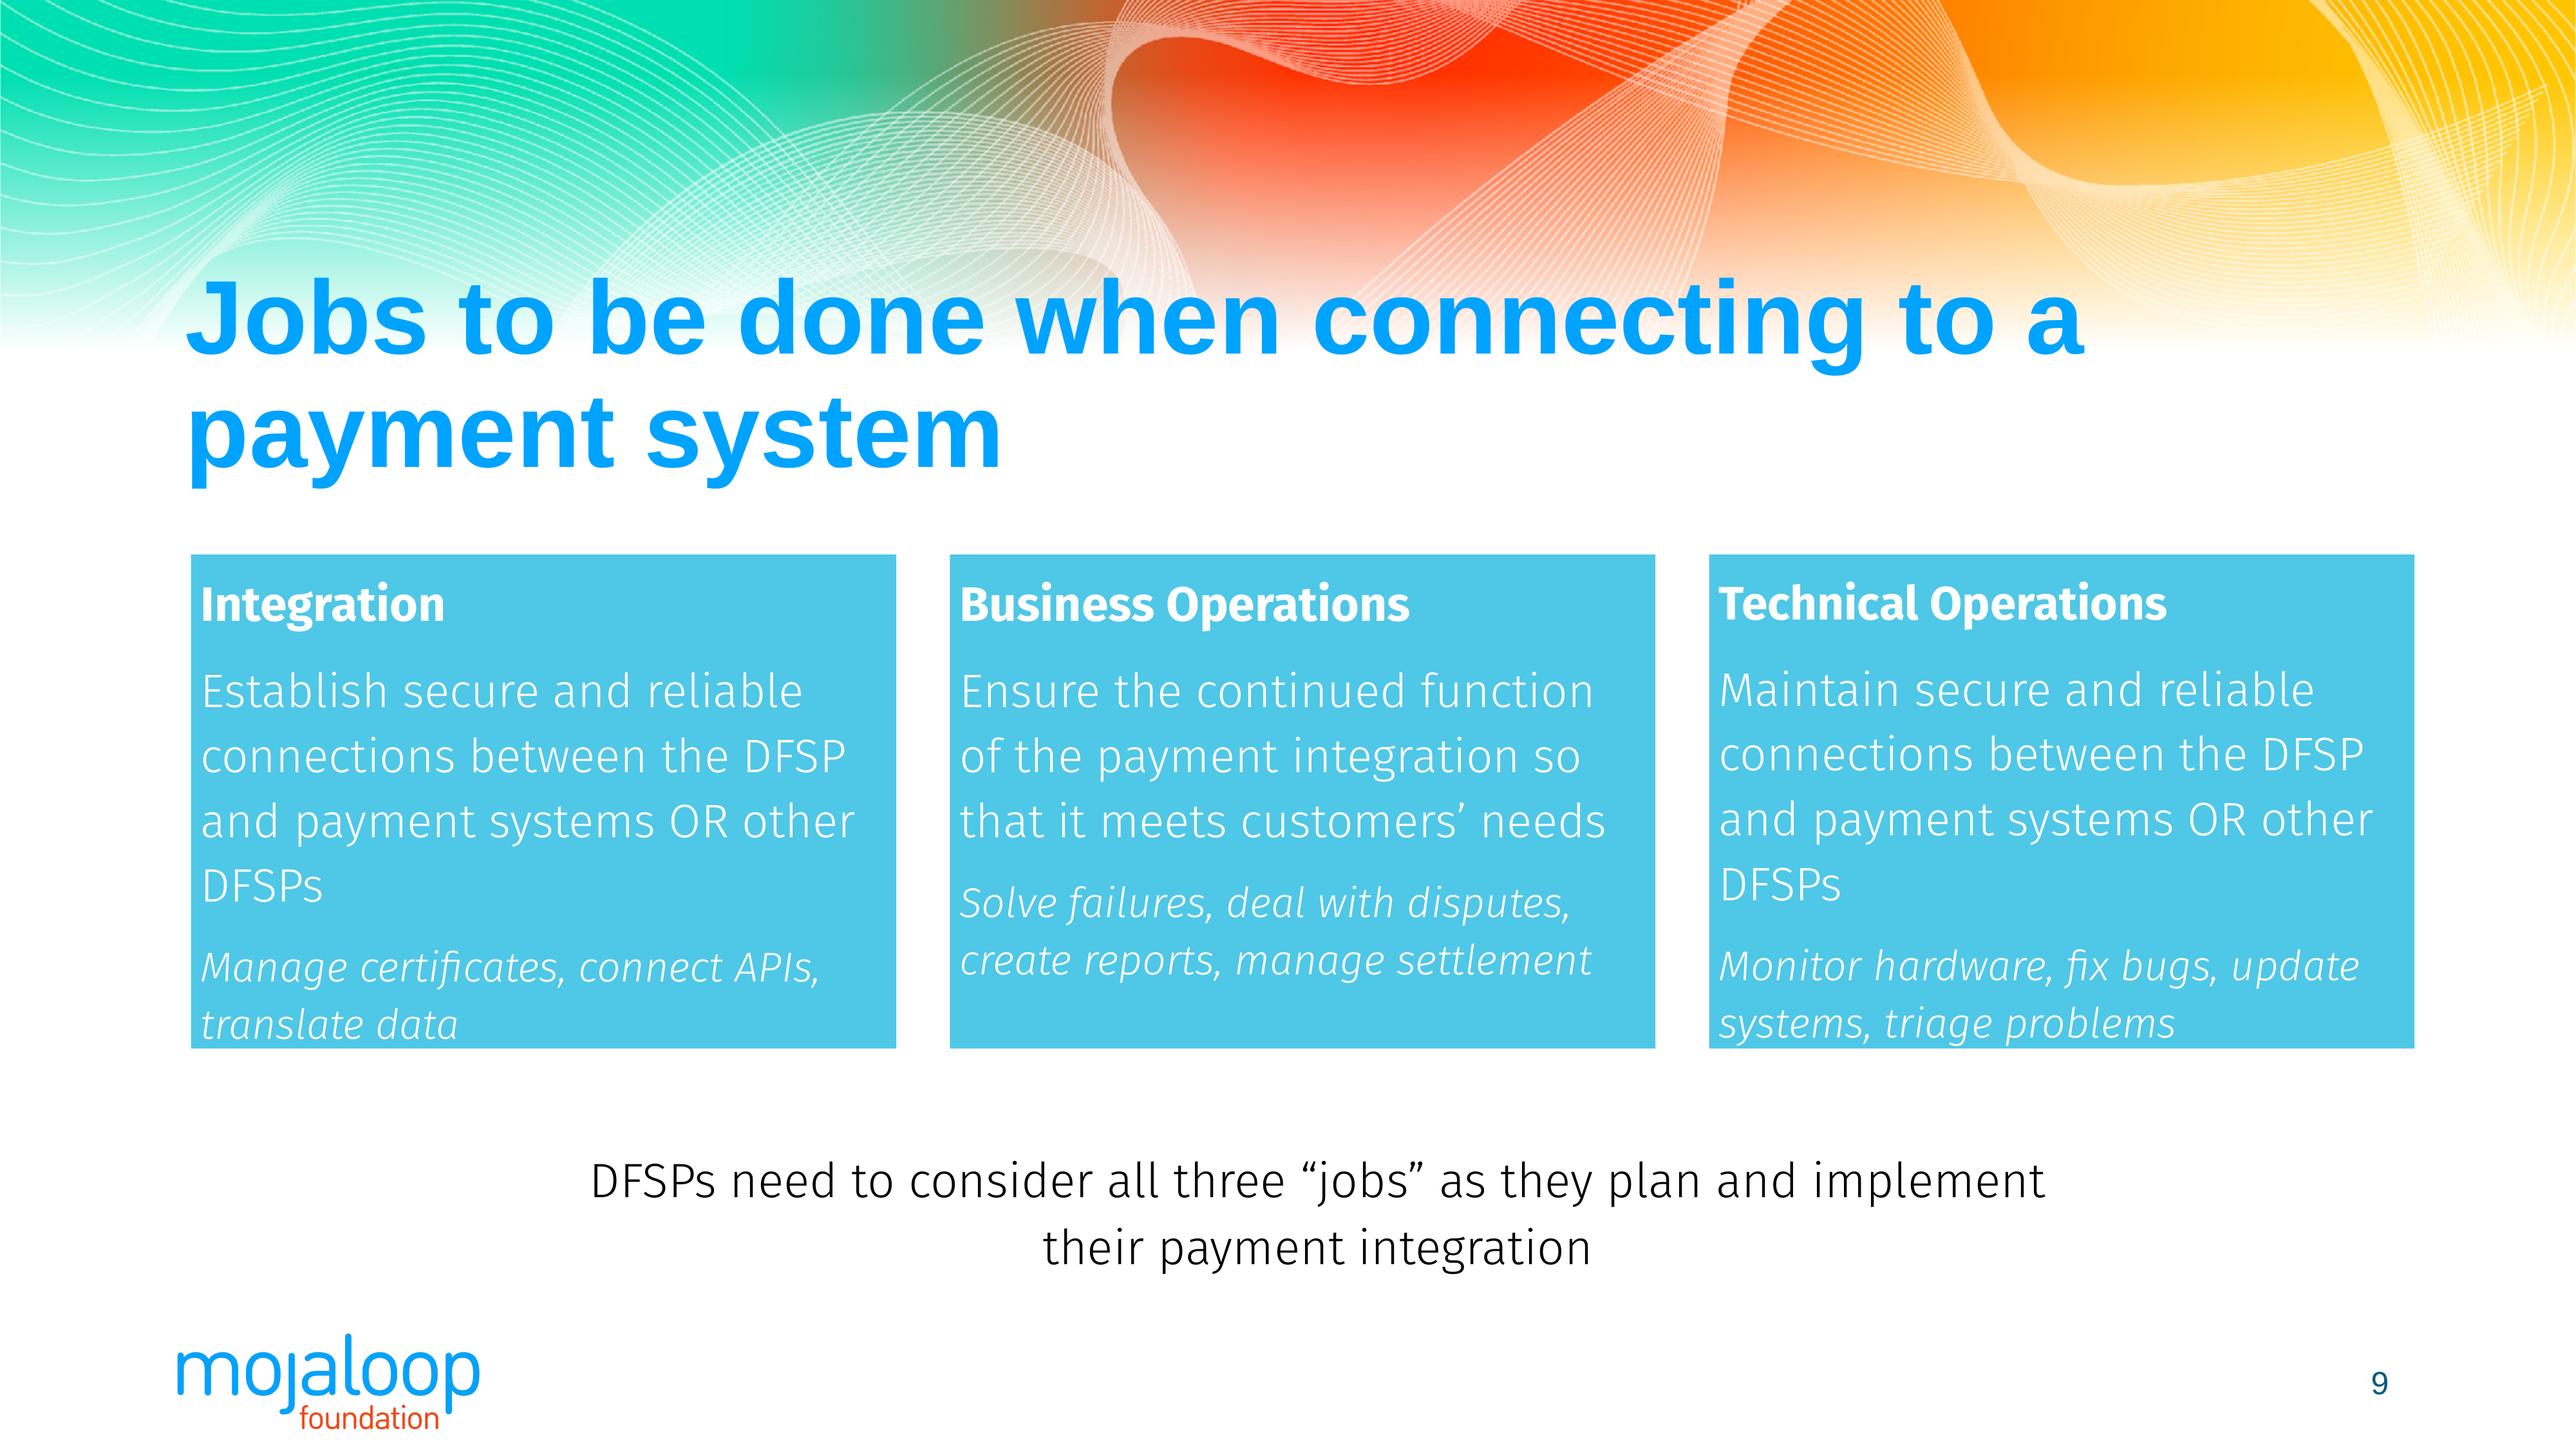

# Jobs to be done when connecting to a payment system
Integration
Establish secure and reliable connections between the DFSP and payment systems OR other DFSPs
Manage certificates, connect APIs, translate data

Business Operations
Ensure the continued function of the payment integration so that it meets customers’ needs
Solve failures, deal with disputes, create reports, manage settlement
Technical Operations
Maintain secure and reliable connections between the DFSP and payment systems OR other DFSPs
Monitor hardware, fix bugs, update systems, triage problems
DFSPs need to consider all three “jobs” as they plan and implement their payment integration
9